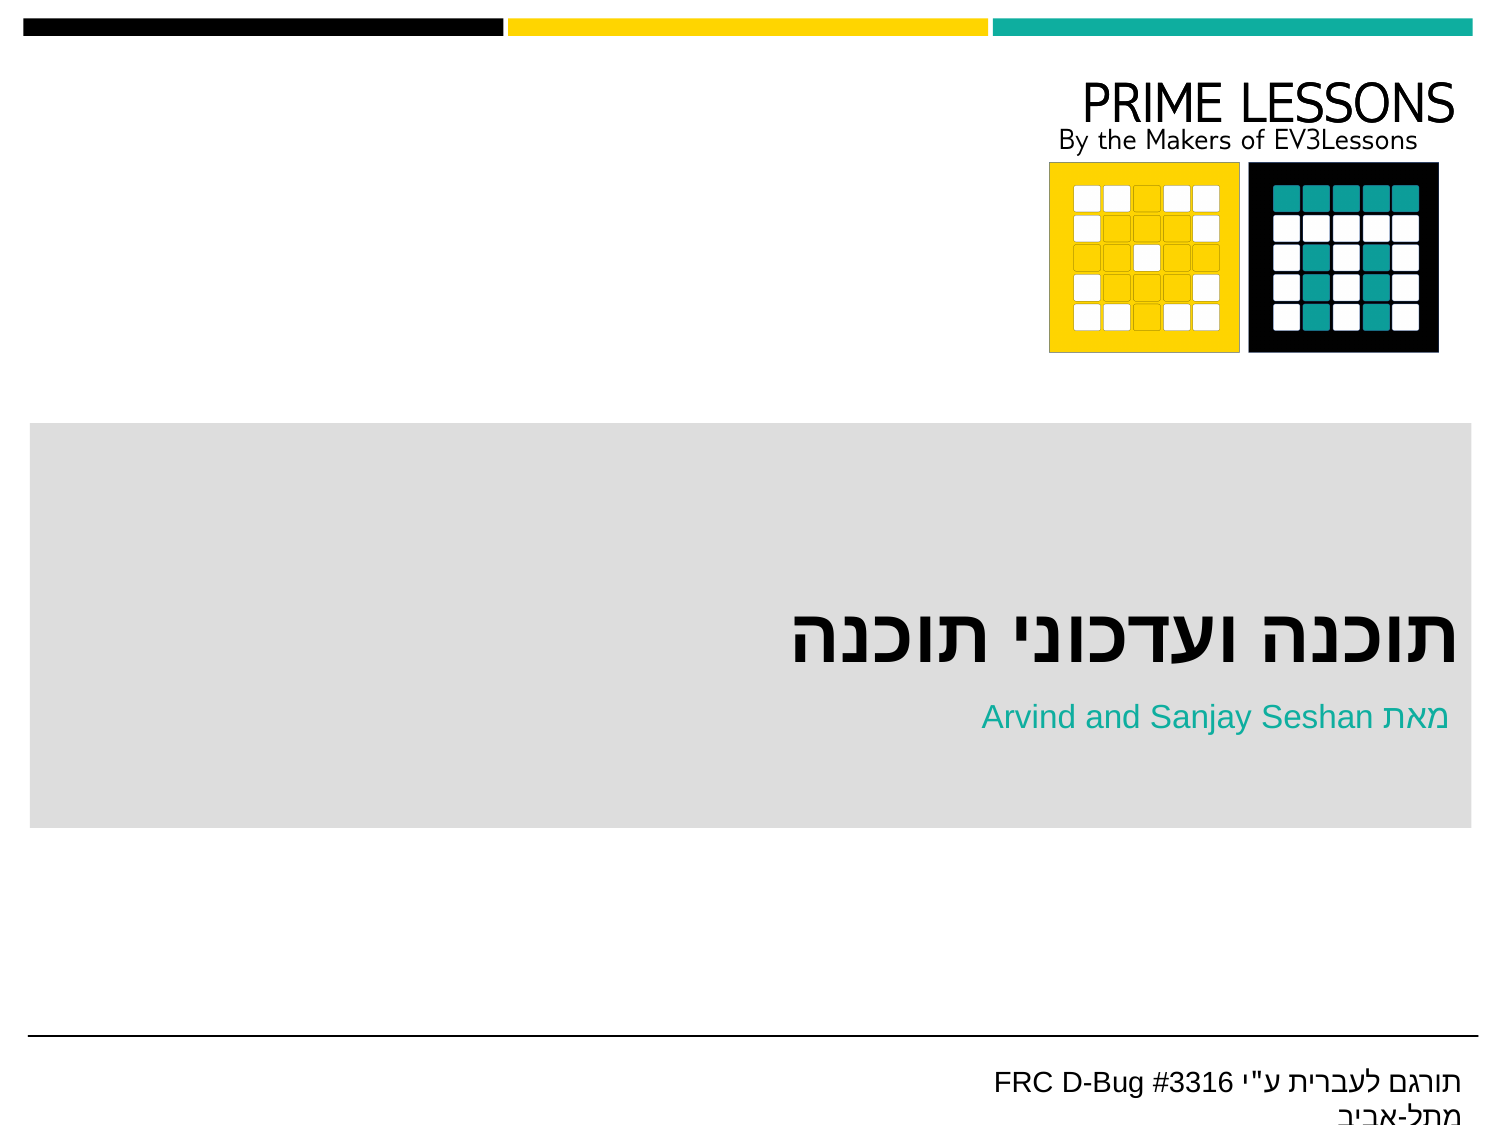

# תוכנה ועדכוני תוכנה
מאת Arvind and Sanjay Seshan